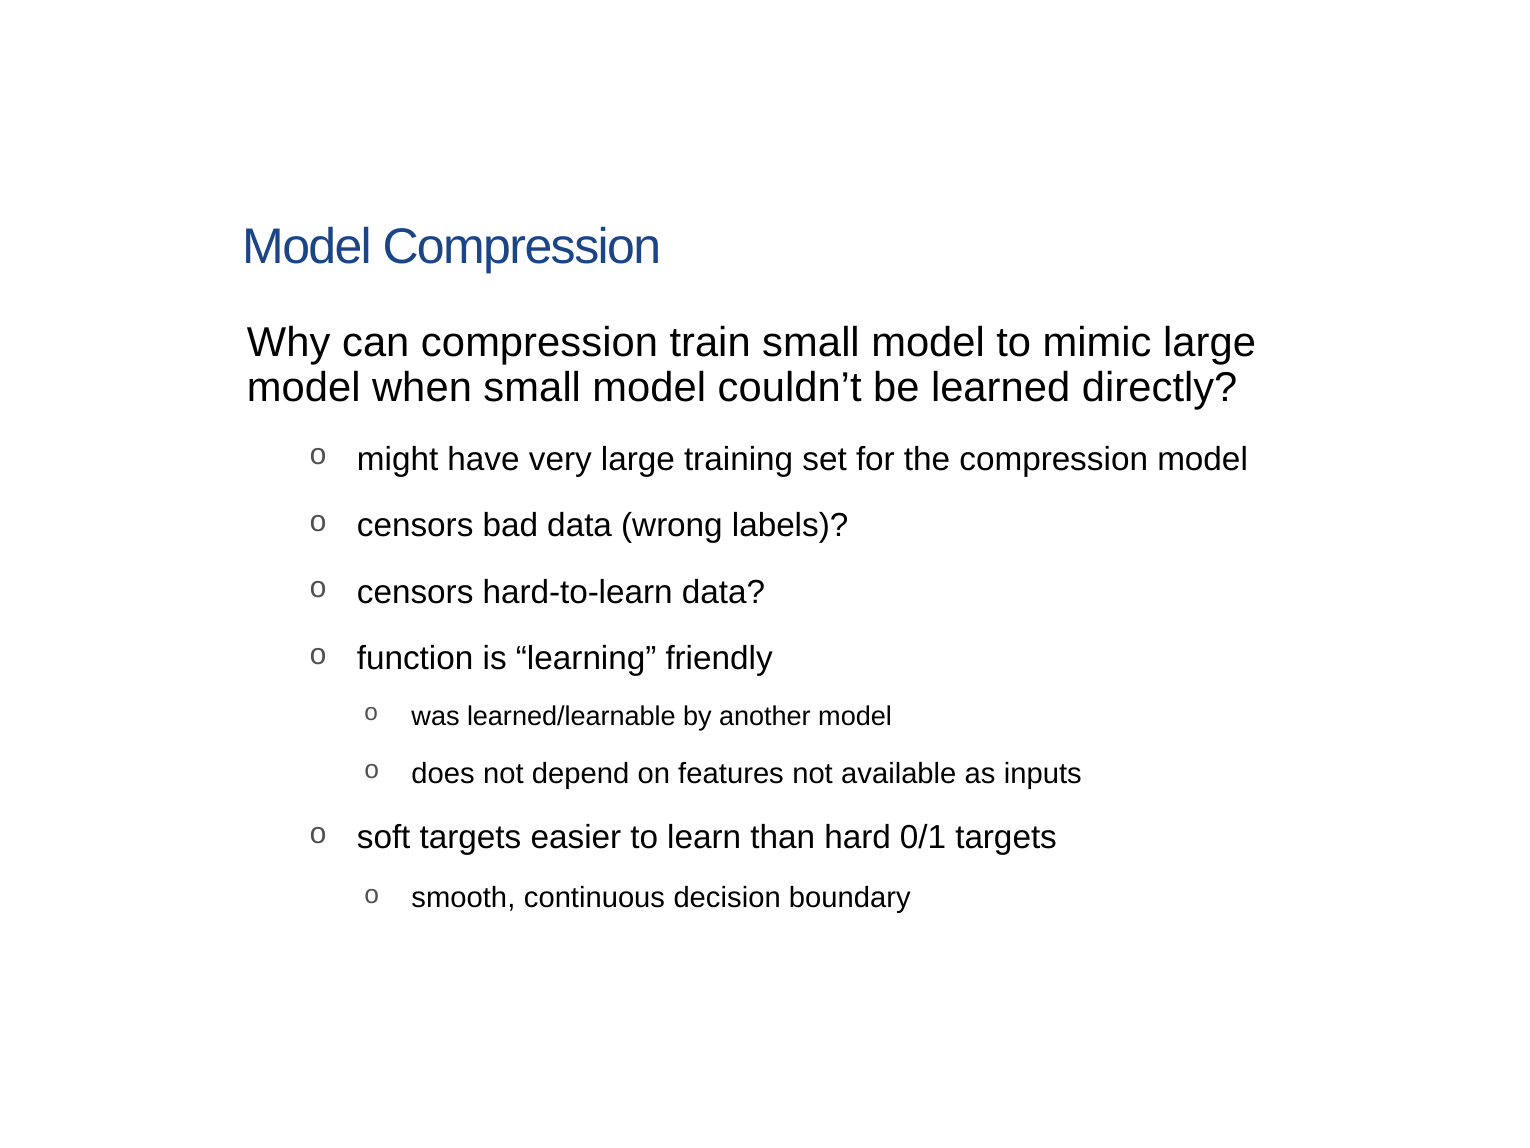

# Model Compression
Why can compression train small model to mimic large model when small model couldn’t be learned directly?
might have very large training set for the compression model
censors bad data (wrong labels)?
censors hard-to-learn data?
function is “learning” friendly
was learned/learnable by another model
does not depend on features not available as inputs
soft targets easier to learn than hard 0/1 targets
smooth, continuous decision boundary